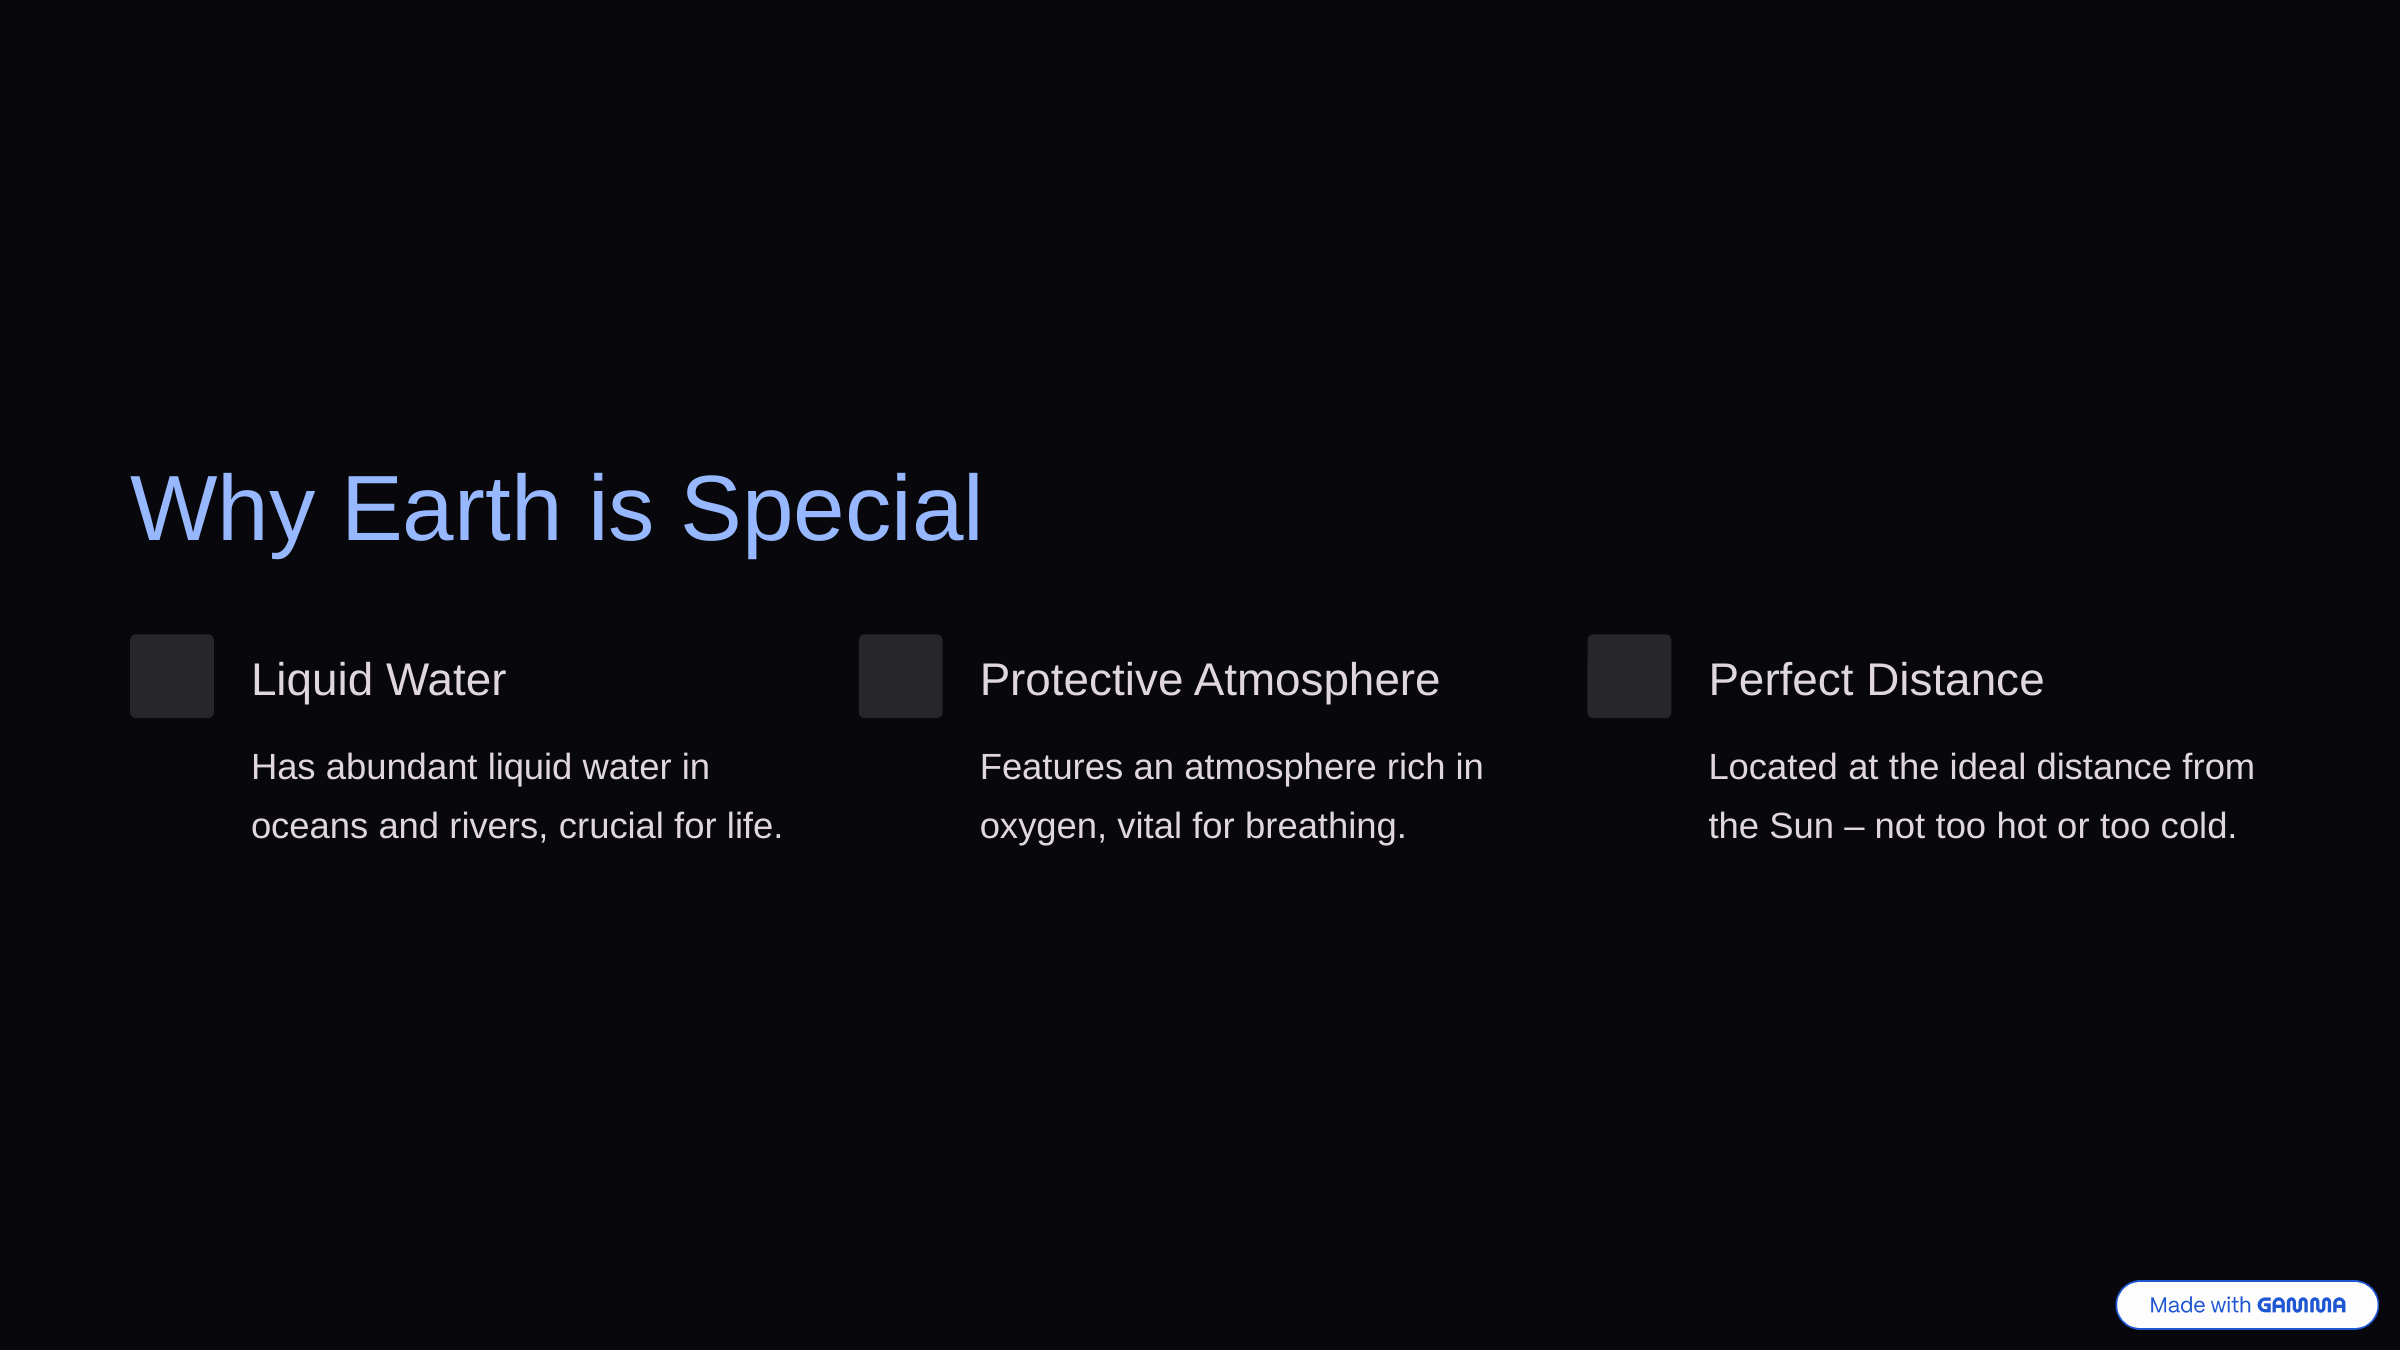

Why Earth is Special

Liquid Water
Protective Atmosphere
Perfect Distance
Has abundant liquid water in oceans and rivers, crucial for life.
Features an atmosphere rich in oxygen, vital for breathing.
Located at the ideal distance from the Sun – not too hot or too cold.